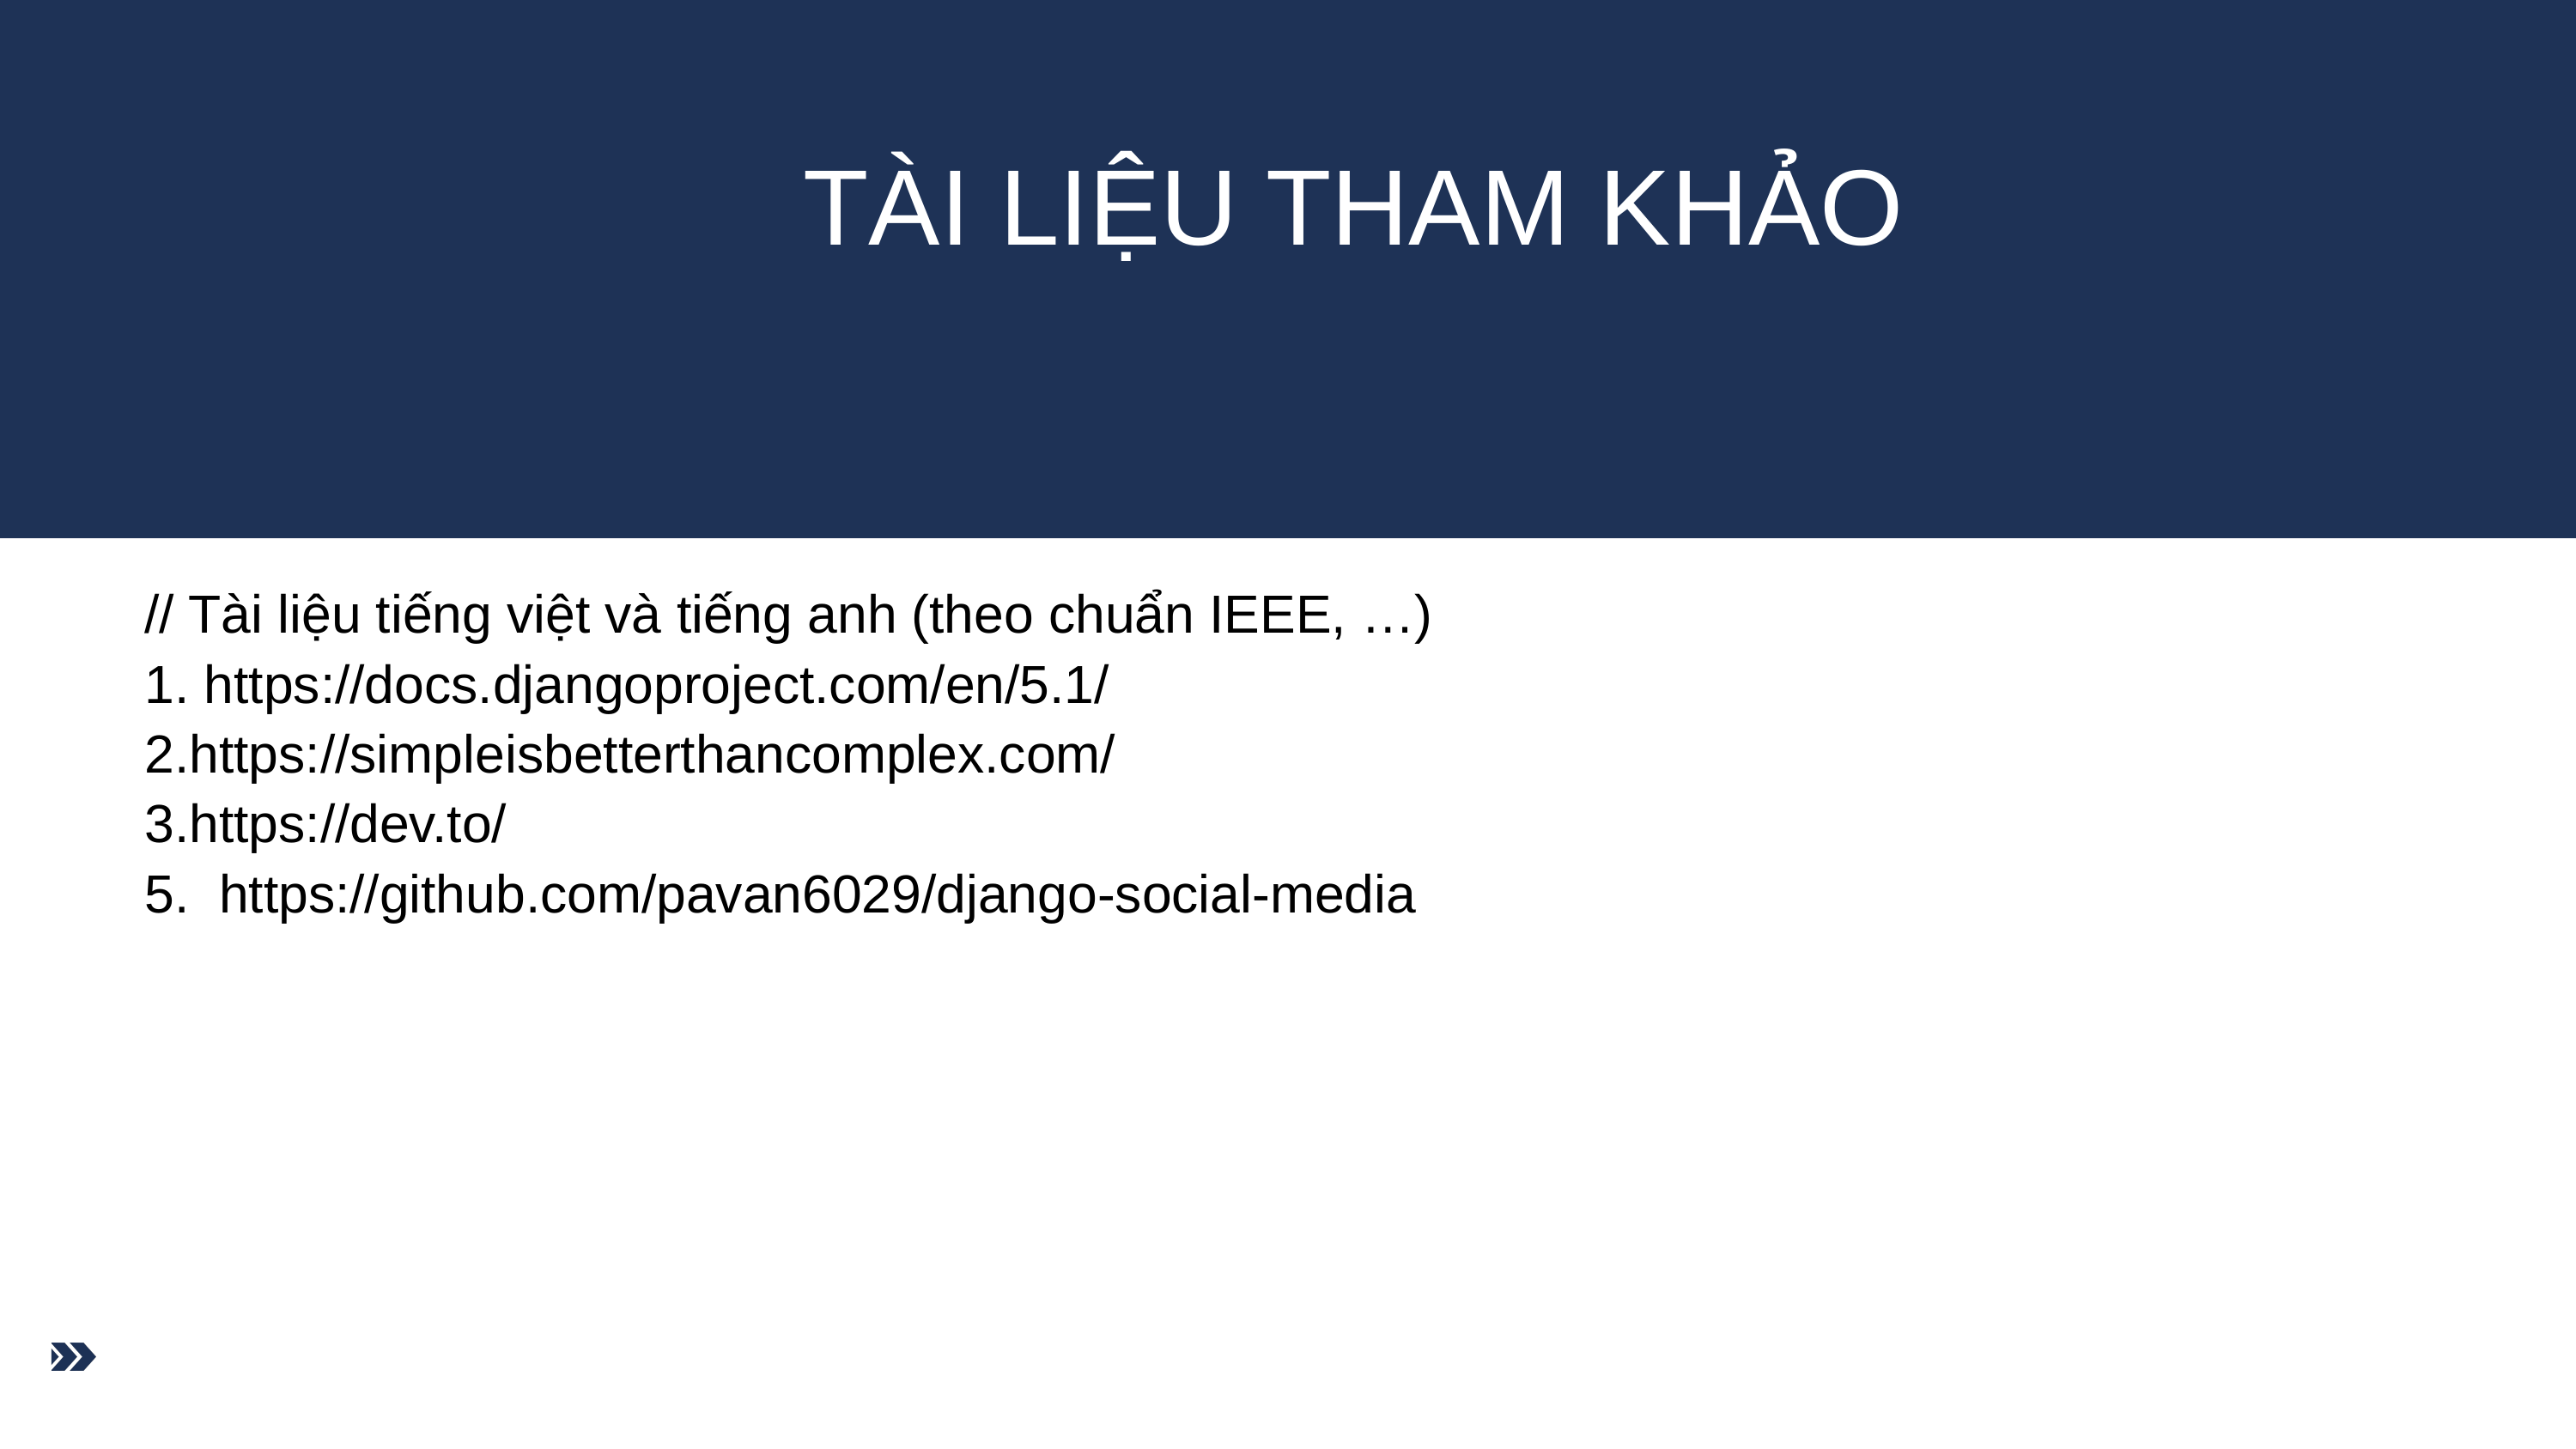

TÀI LIỆU THAM KHẢO

// Tài liệu tiếng việt và tiếng anh (theo chuẩn IEEE, …)
1. https://docs.djangoproject.com/en/5.1/
2.https://simpleisbetterthancomplex.com/
3.https://dev.to/
5.  https://github.com/pavan6029/django-social-media